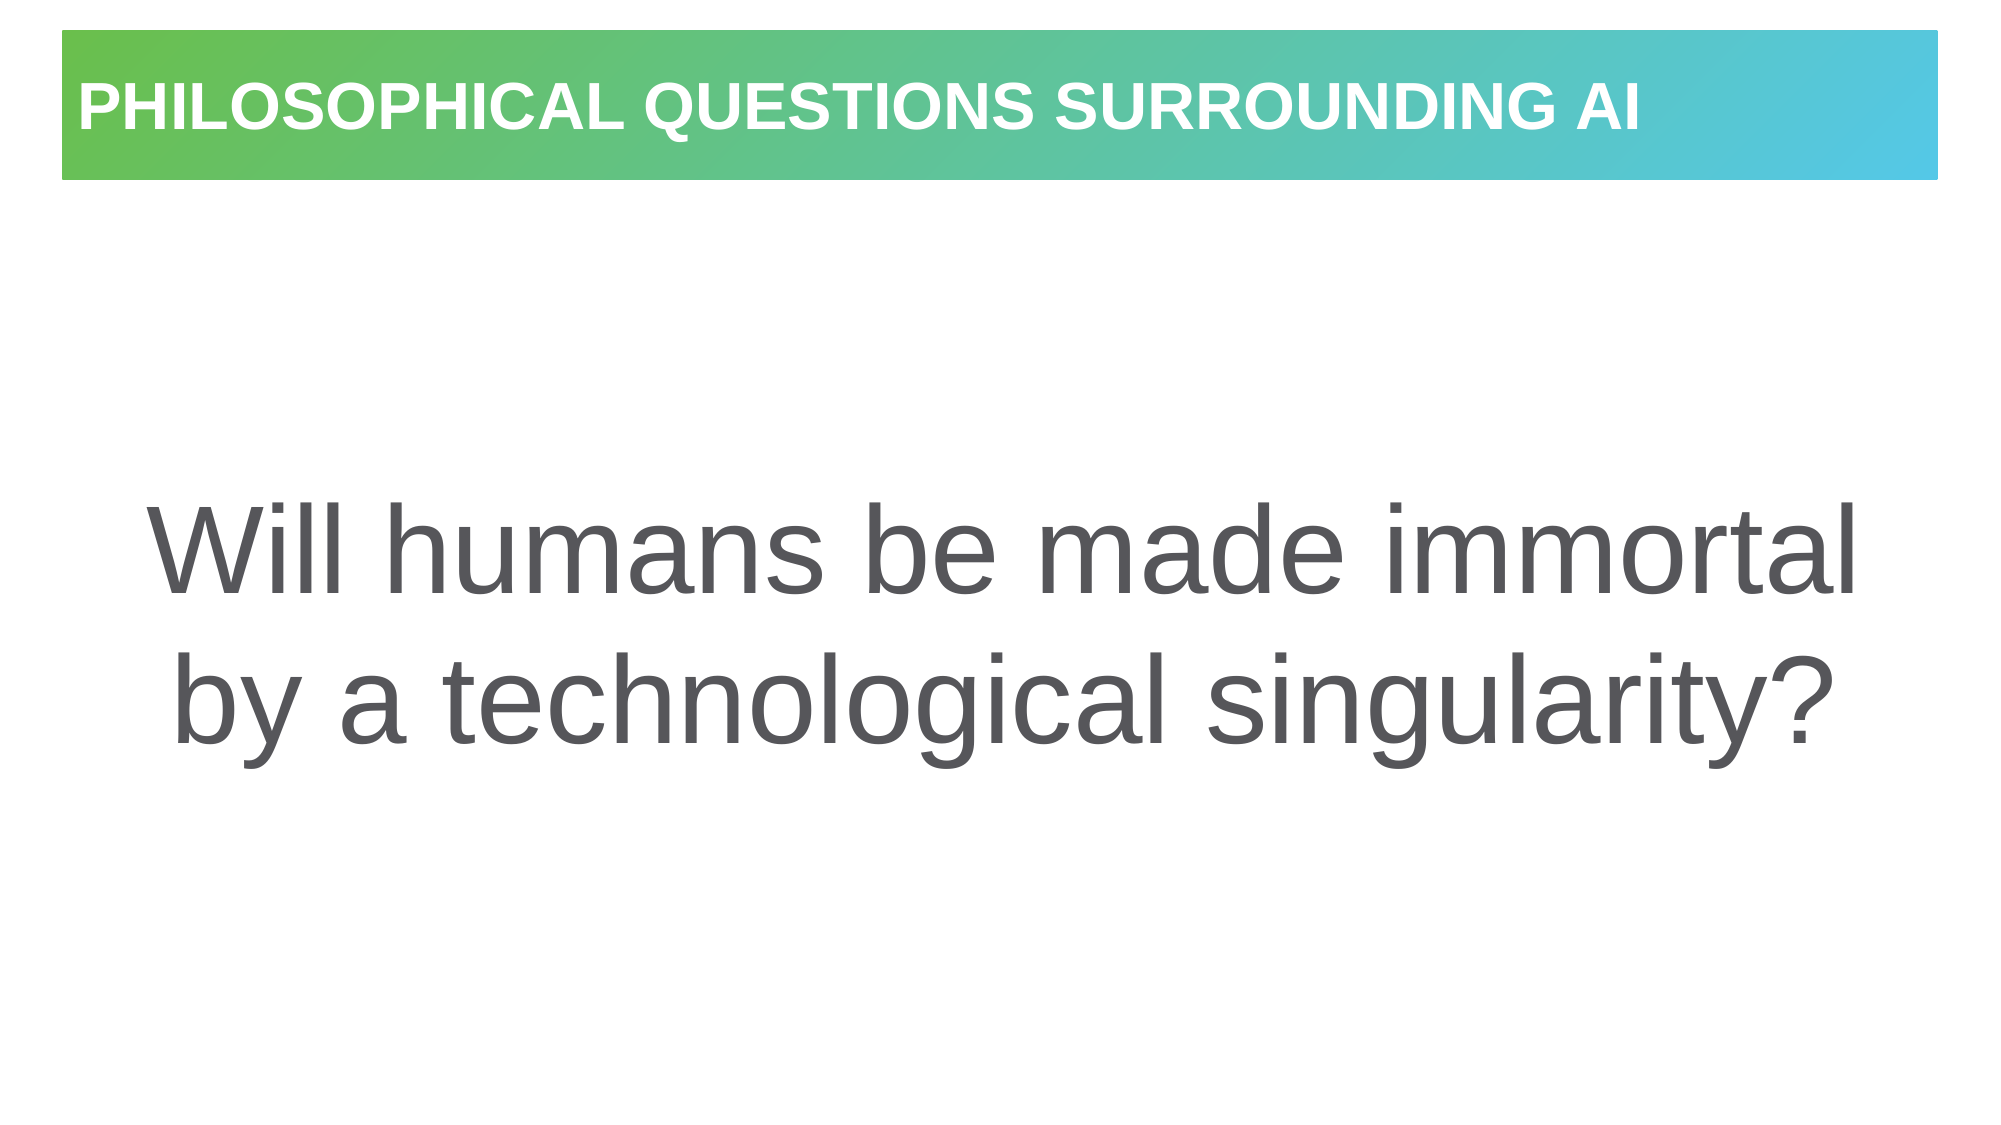

# Philosophical questions surrounding AI
Will humans be made immortal by a technological singularity?